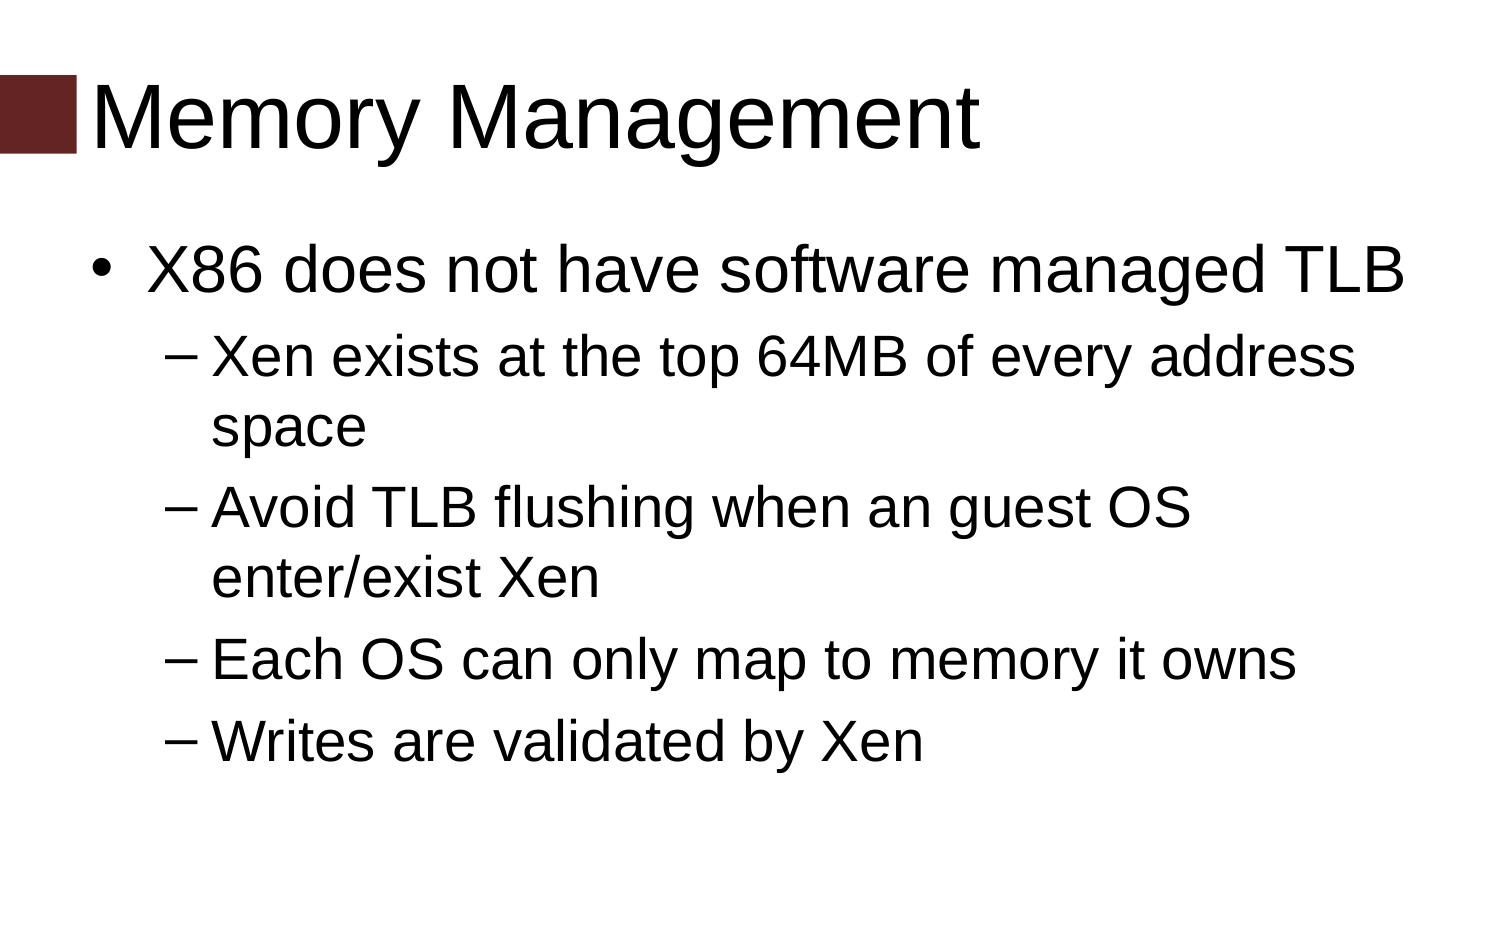

# Memory Management
X86 does not have software managed TLB
Xen exists at the top 64MB of every address space
Avoid TLB flushing when an guest OS enter/exist Xen
Each OS can only map to memory it owns
Writes are validated by Xen